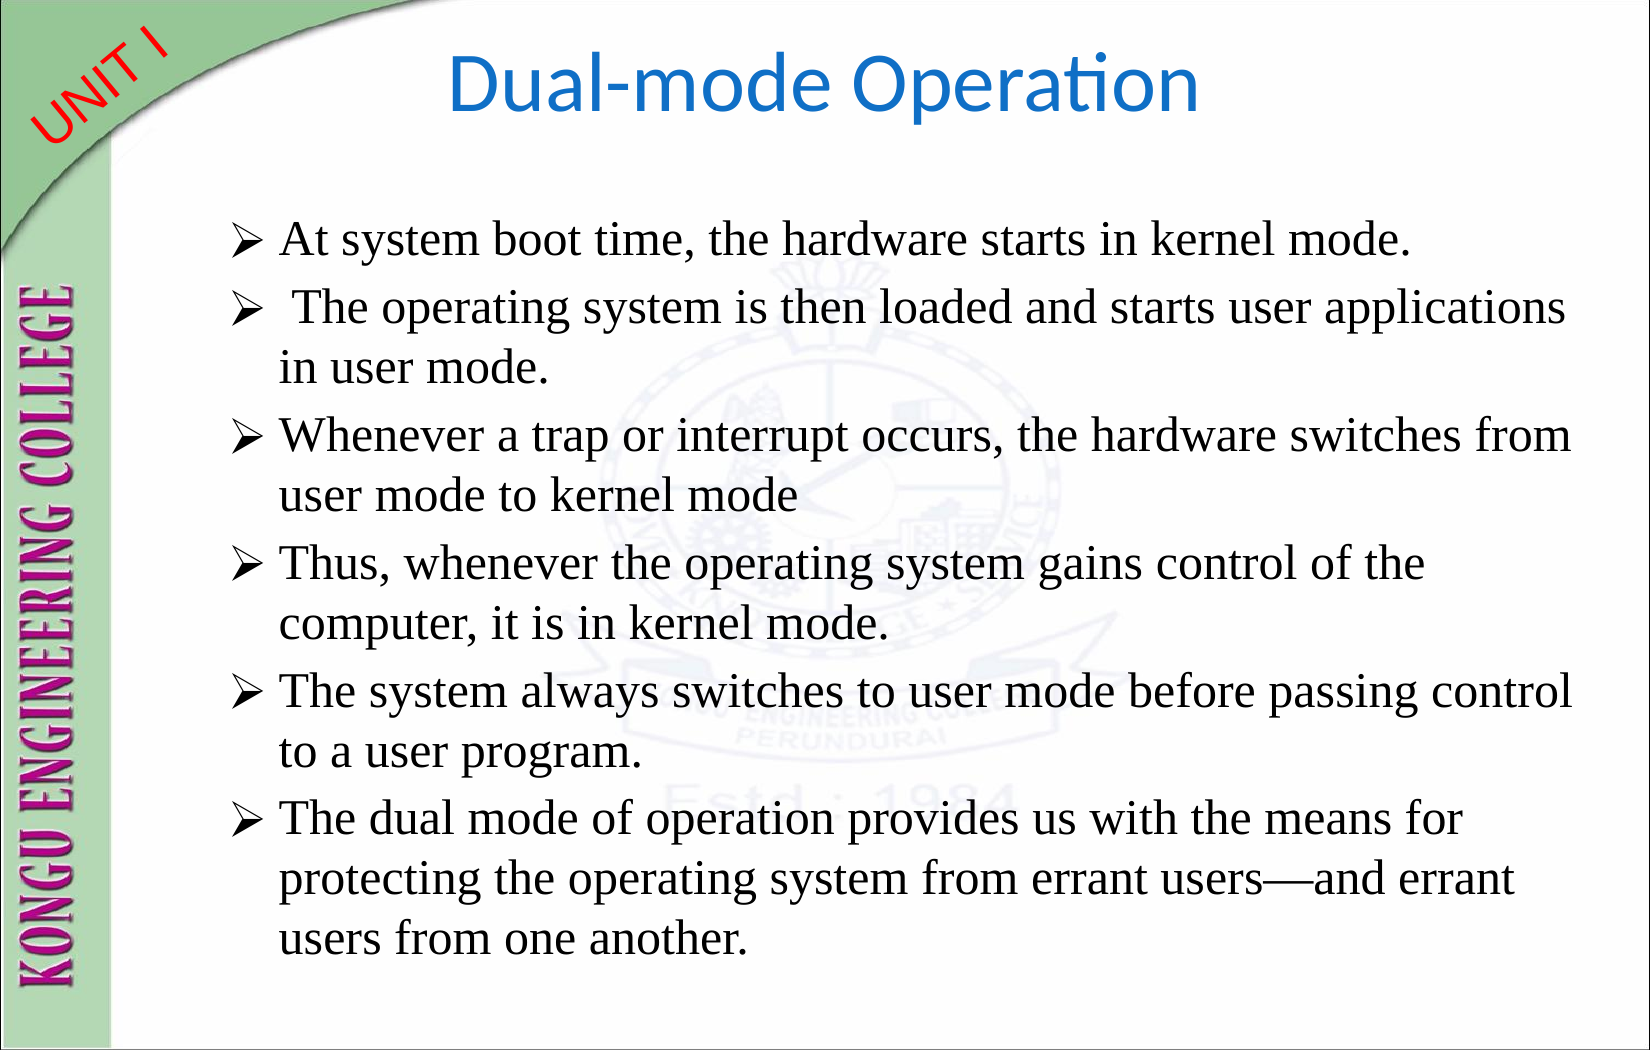

# Dual-mode Operation
At system boot time, the hardware starts in kernel mode.
 The operating system is then loaded and starts user applications in user mode.
Whenever a trap or interrupt occurs, the hardware switches from user mode to kernel mode
Thus, whenever the operating system gains control of the computer, it is in kernel mode.
The system always switches to user mode before passing control to a user program.
The dual mode of operation provides us with the means for protecting the operating system from errant users—and errant users from one another.